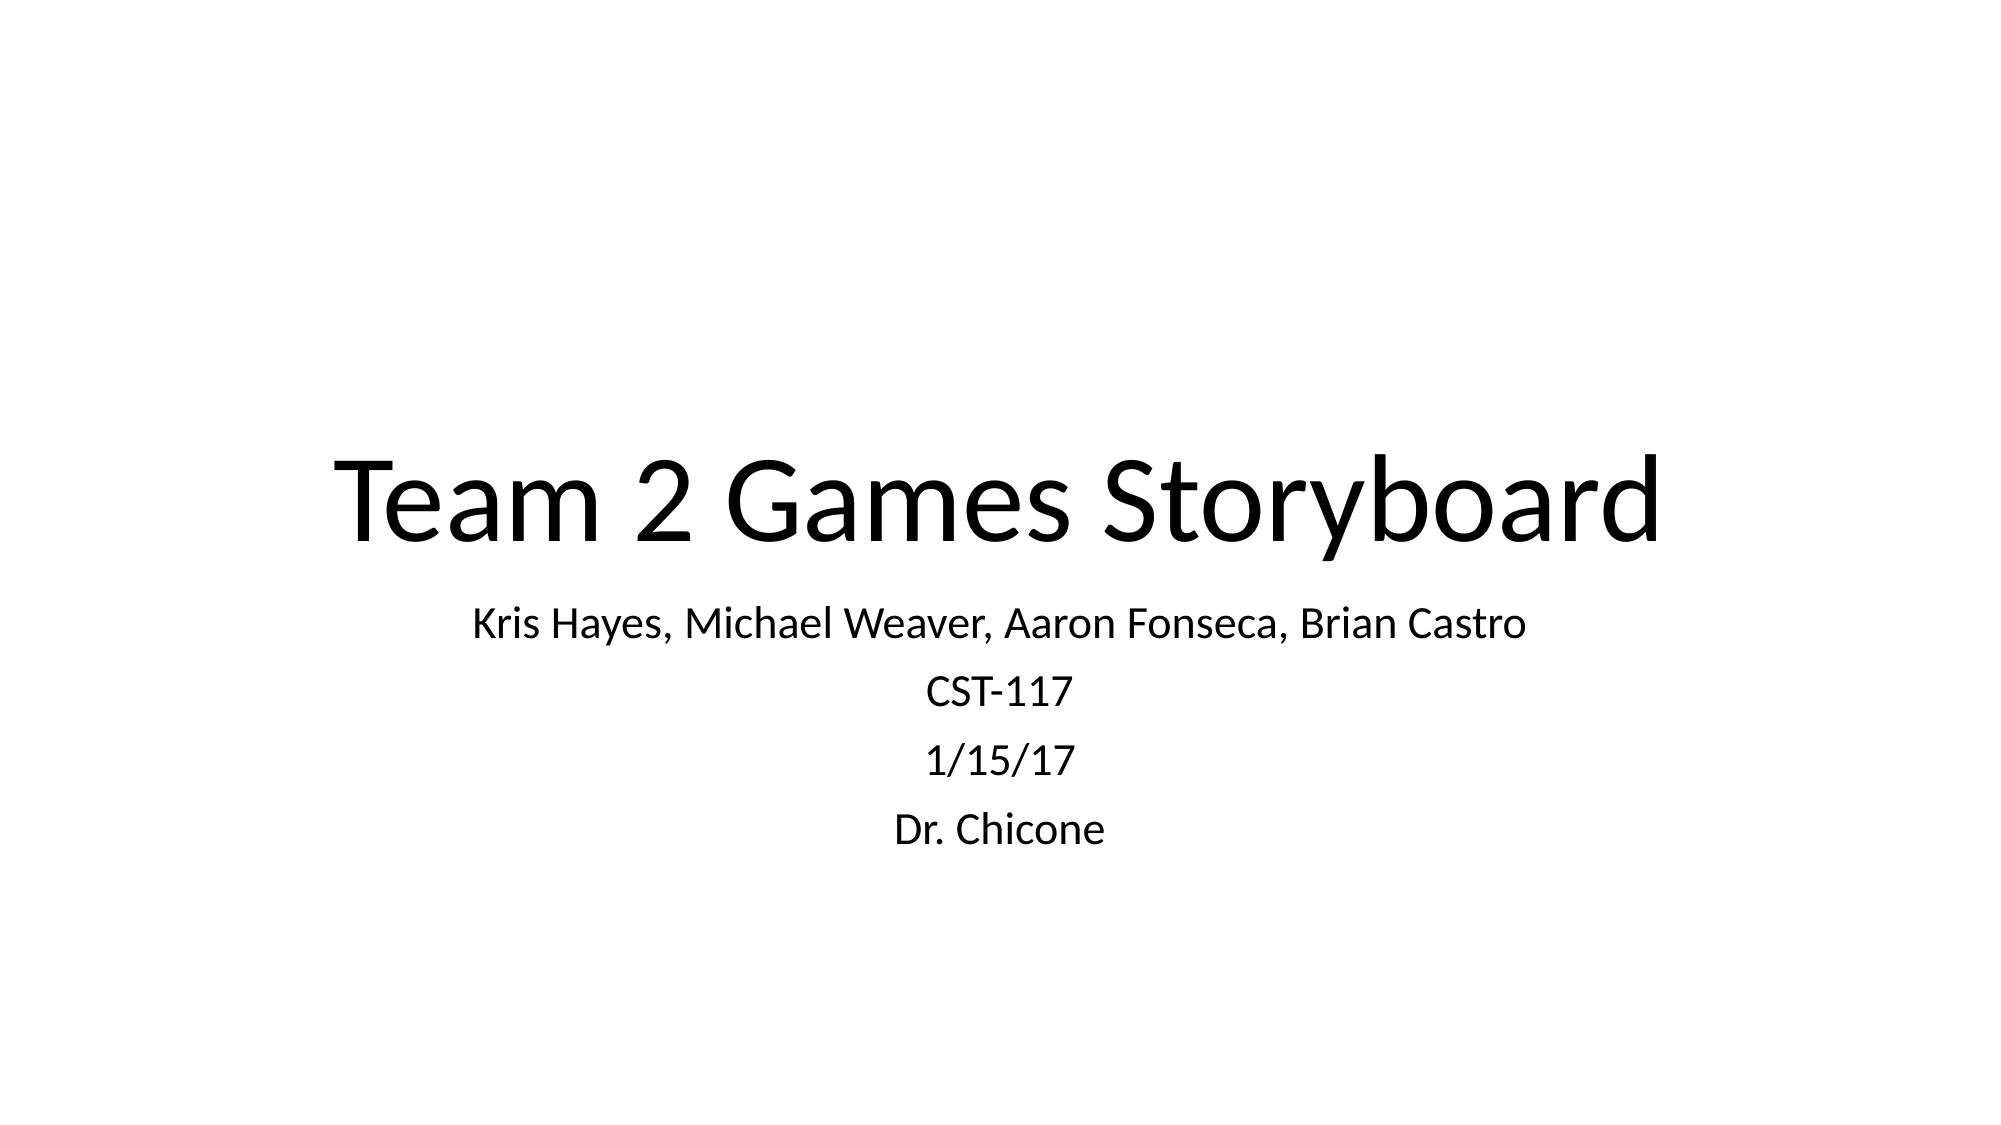

# Team 2 Games Storyboard
Kris Hayes, Michael Weaver, Aaron Fonseca, Brian Castro
CST-117
1/15/17
Dr. Chicone